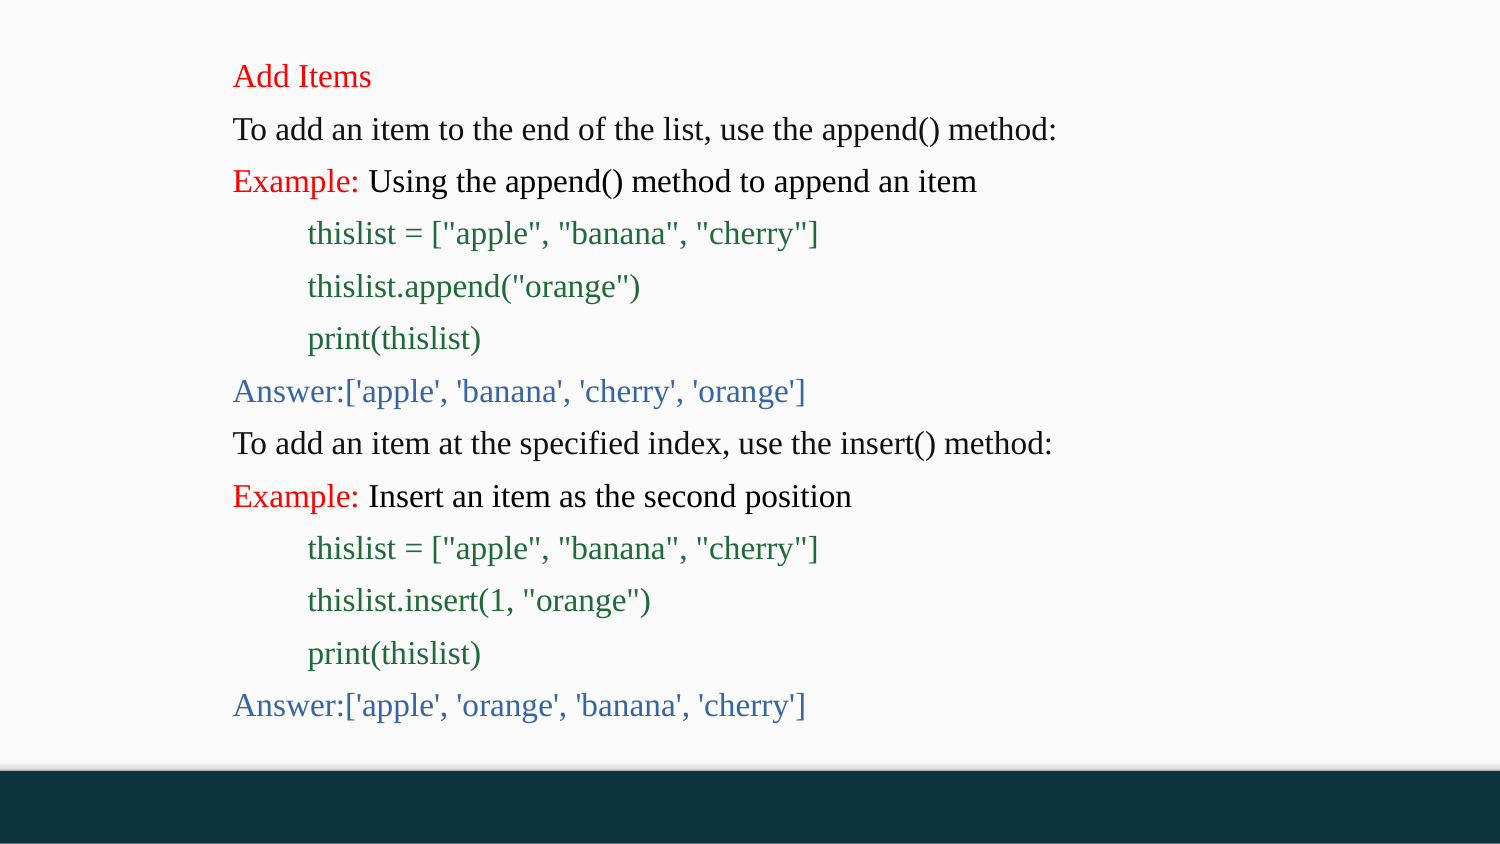

Add Items
To add an item to the end of the list, use the append() method:
Example: Using the append() method to append an item
thislist = ["apple", "banana", "cherry"]
thislist.append("orange")
print(thislist)
Answer:['apple', 'banana', 'cherry', 'orange']
To add an item at the specified index, use the insert() method:
Example: Insert an item as the second position
thislist = ["apple", "banana", "cherry"]
thislist.insert(1, "orange")
print(thislist)
Answer:['apple', 'orange', 'banana', 'cherry']